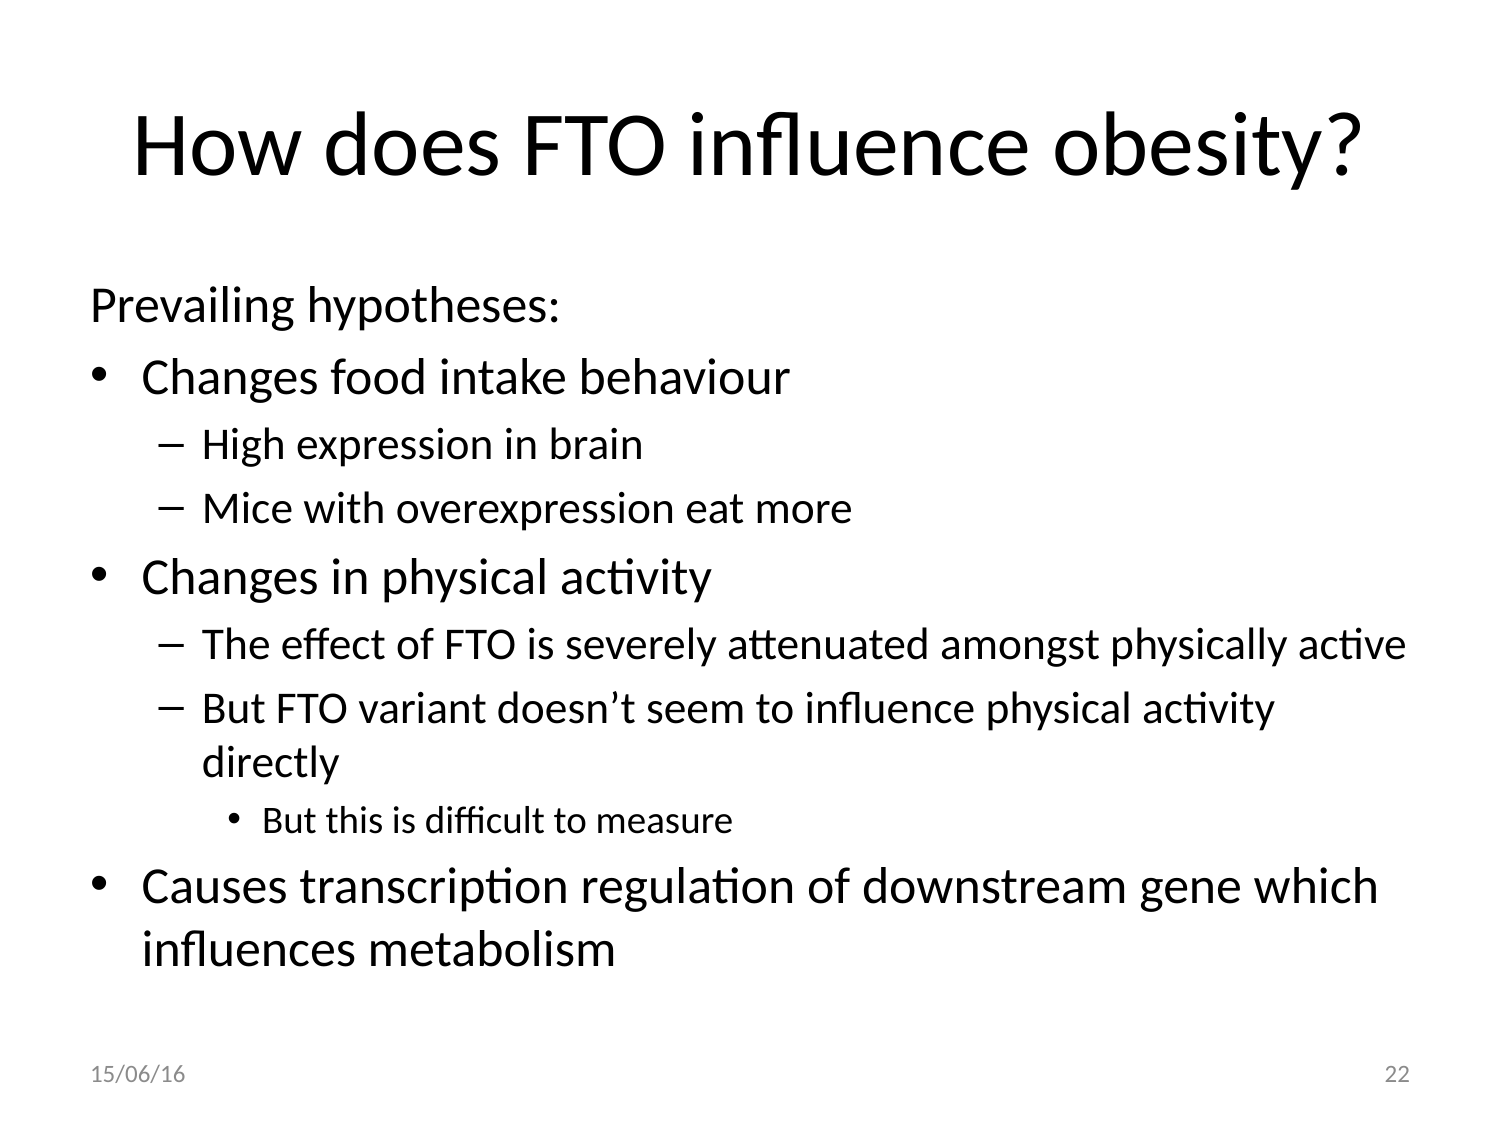

# How does FTO influence obesity?
Prevailing hypotheses:
Changes food intake behaviour
High expression in brain
Mice with overexpression eat more
Changes in physical activity
The effect of FTO is severely attenuated amongst physically active
But FTO variant doesn’t seem to influence physical activity directly
But this is difficult to measure
Causes transcription regulation of downstream gene which influences metabolism